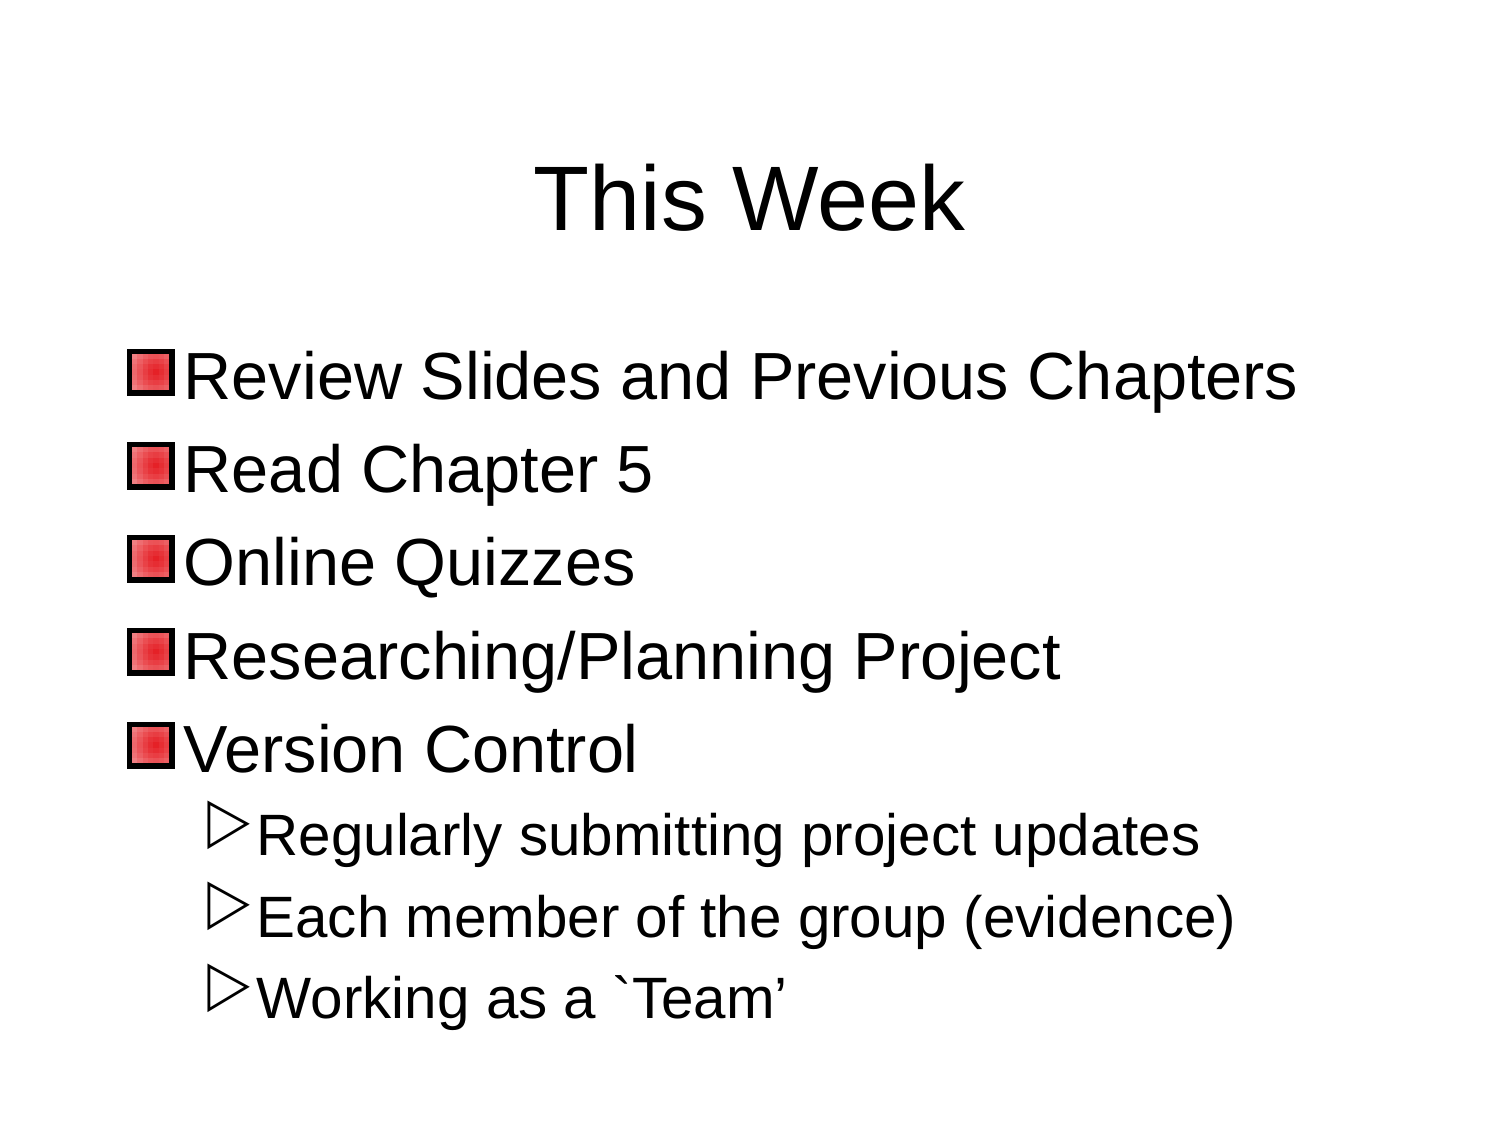

# This Week
Review Slides and Previous Chapters
Read Chapter 5
Online Quizzes
Researching/Planning Project
Version Control
Regularly submitting project updates
Each member of the group (evidence)
Working as a `Team’